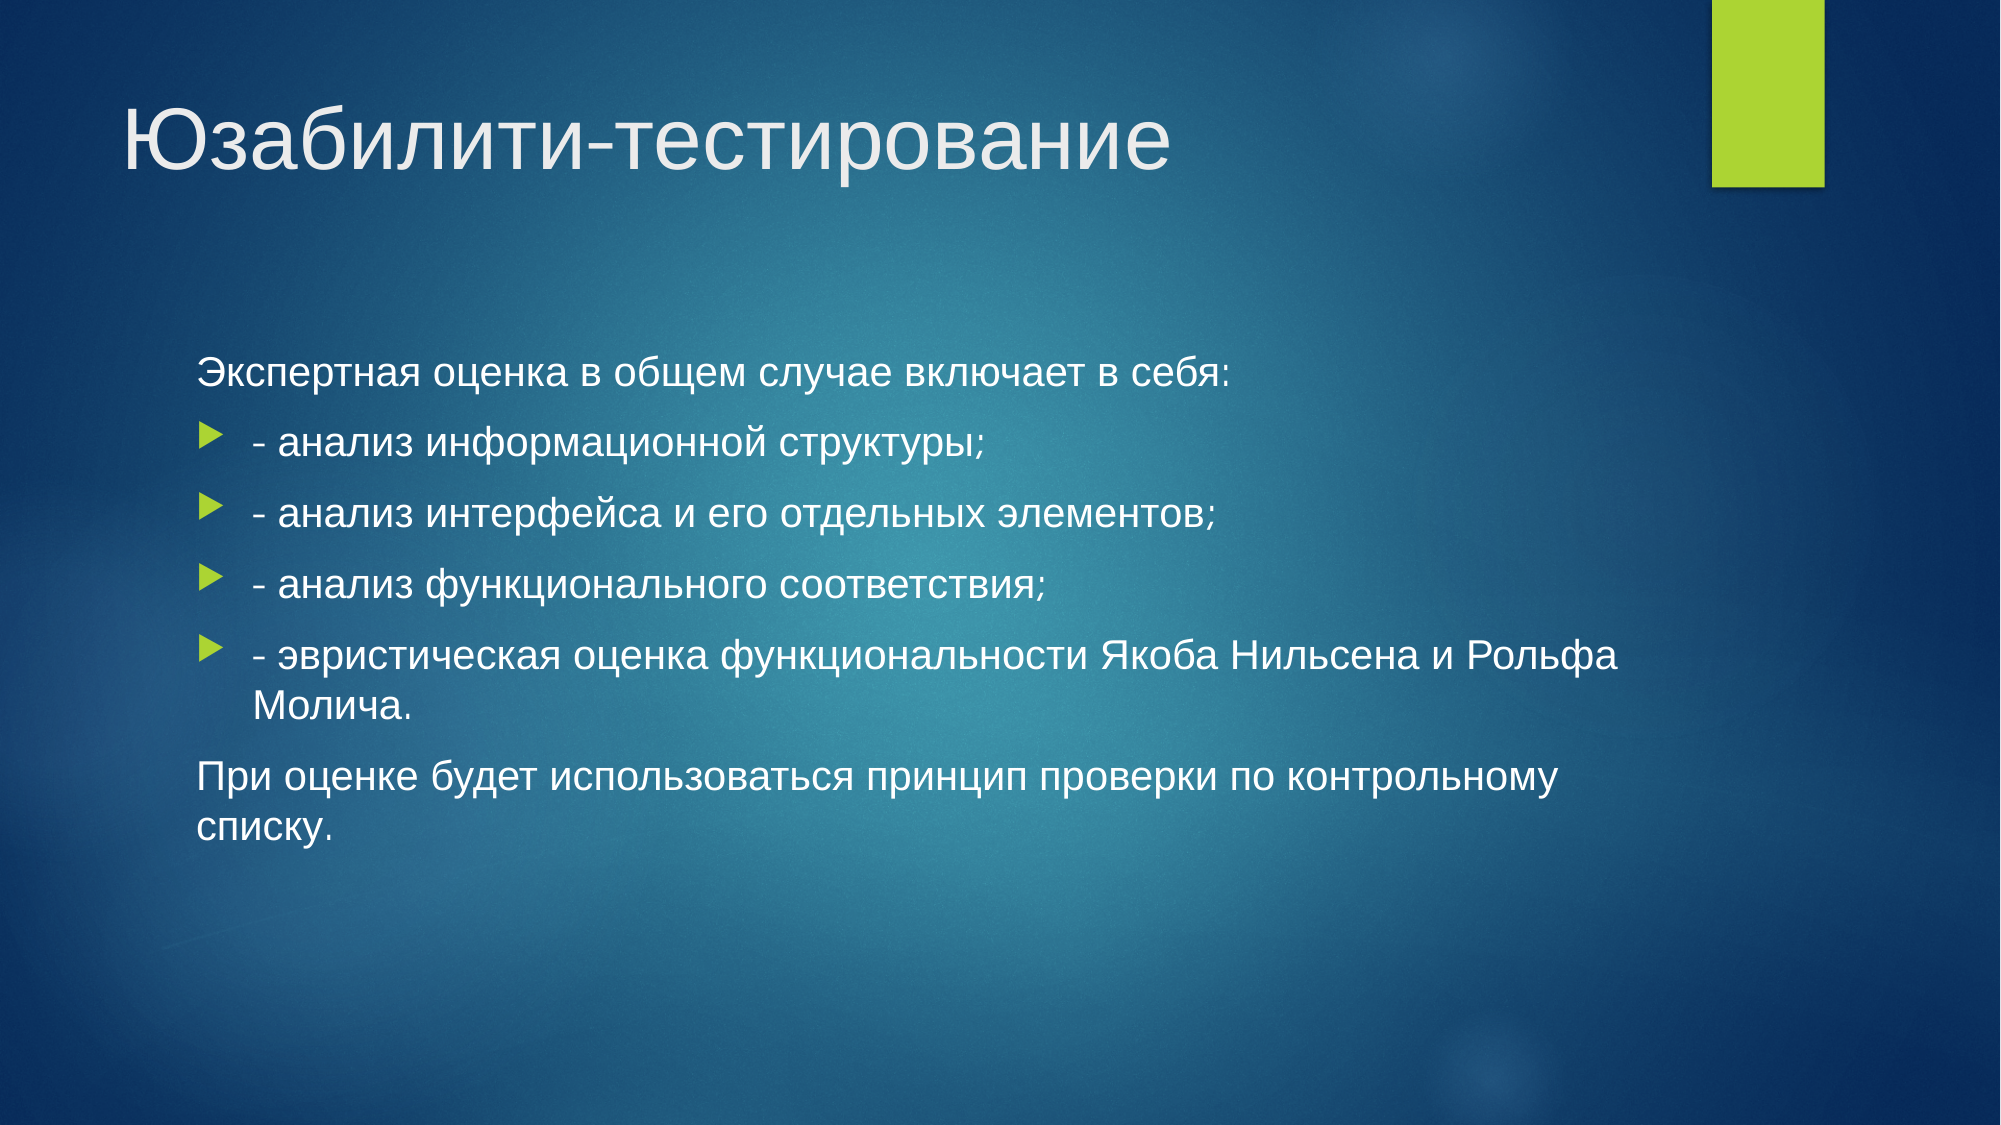

# Юзабилити-тестирование
Экспертная оценка в общем случае включает в себя:
- анализ информационной структуры;
- анализ интерфейса и его отдельных элементов;
- анализ функционального соответствия;
- эвристическая оценка функциональности Якоба Нильсена и Рольфа Молича.
При оценке будет использоваться принцип проверки по контрольному списку.